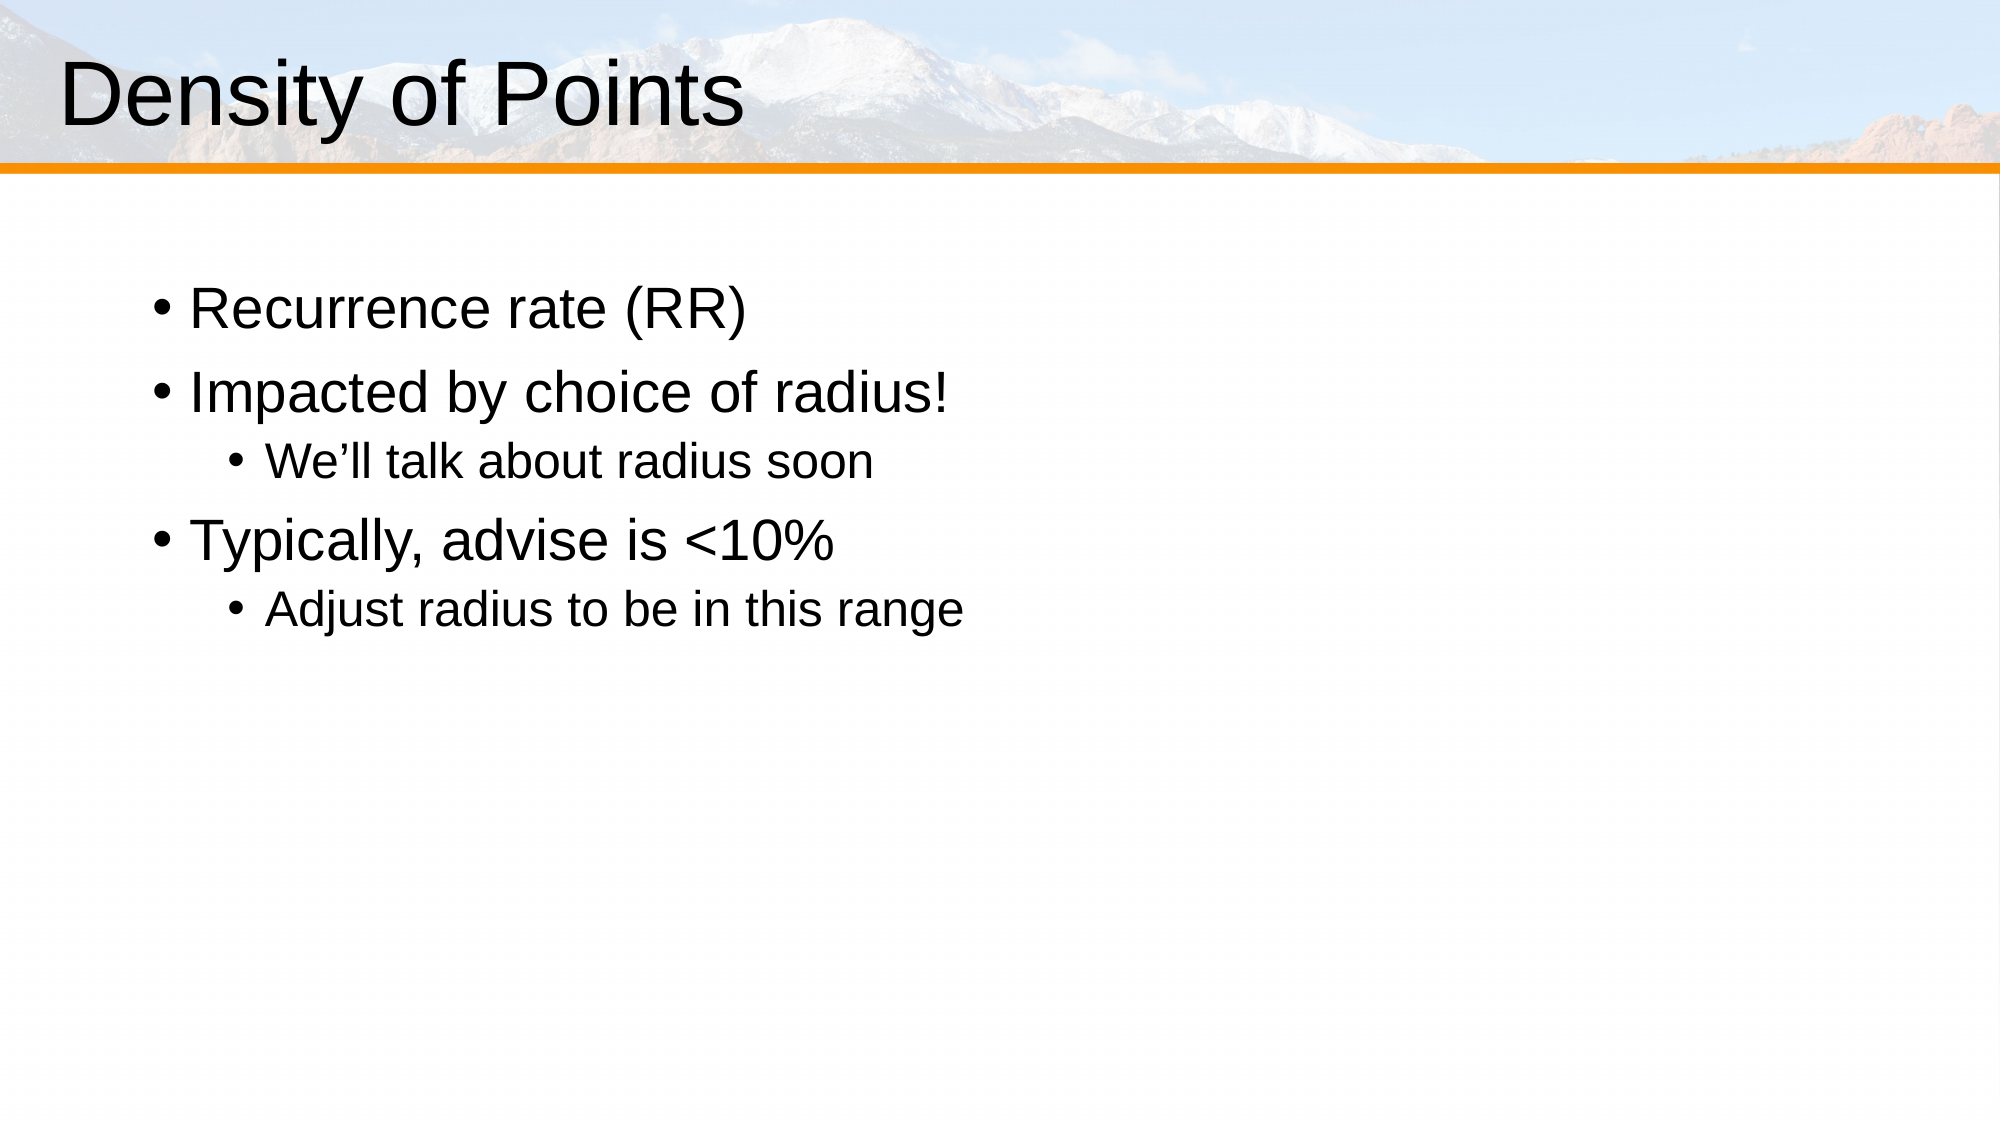

# Density of Points
Recurrence rate (RR)
Impacted by choice of radius!
We’ll talk about radius soon
Typically, advise is <10%
Adjust radius to be in this range